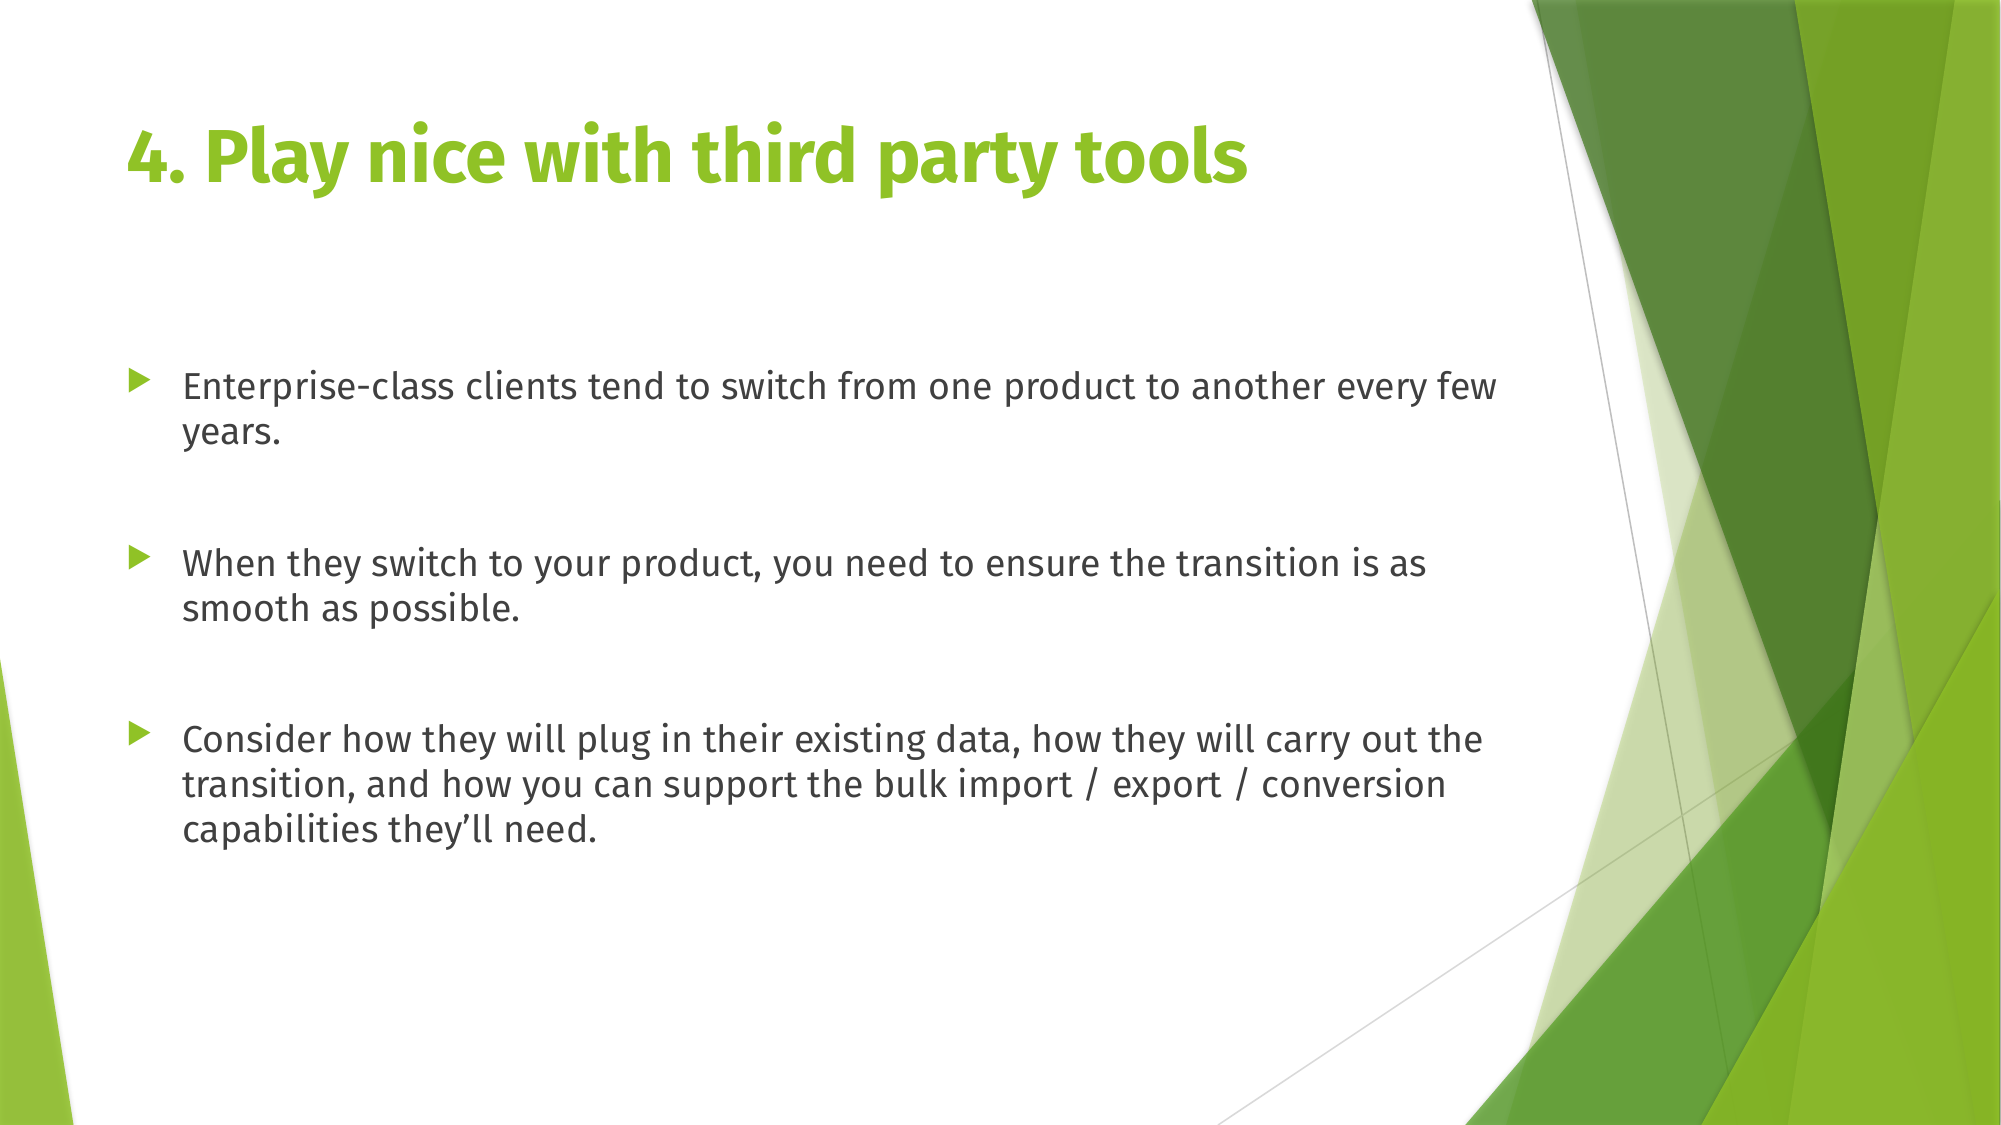

# 4. Play nice with third party tools
Enterprise-class clients tend to switch from one product to another every few years.

When they switch to your product, you need to ensure the transition is as smooth as possible.

Consider how they will plug in their existing data, how they will carry out the transition, and how you can support the bulk import / export / conversion capabilities they’ll need.